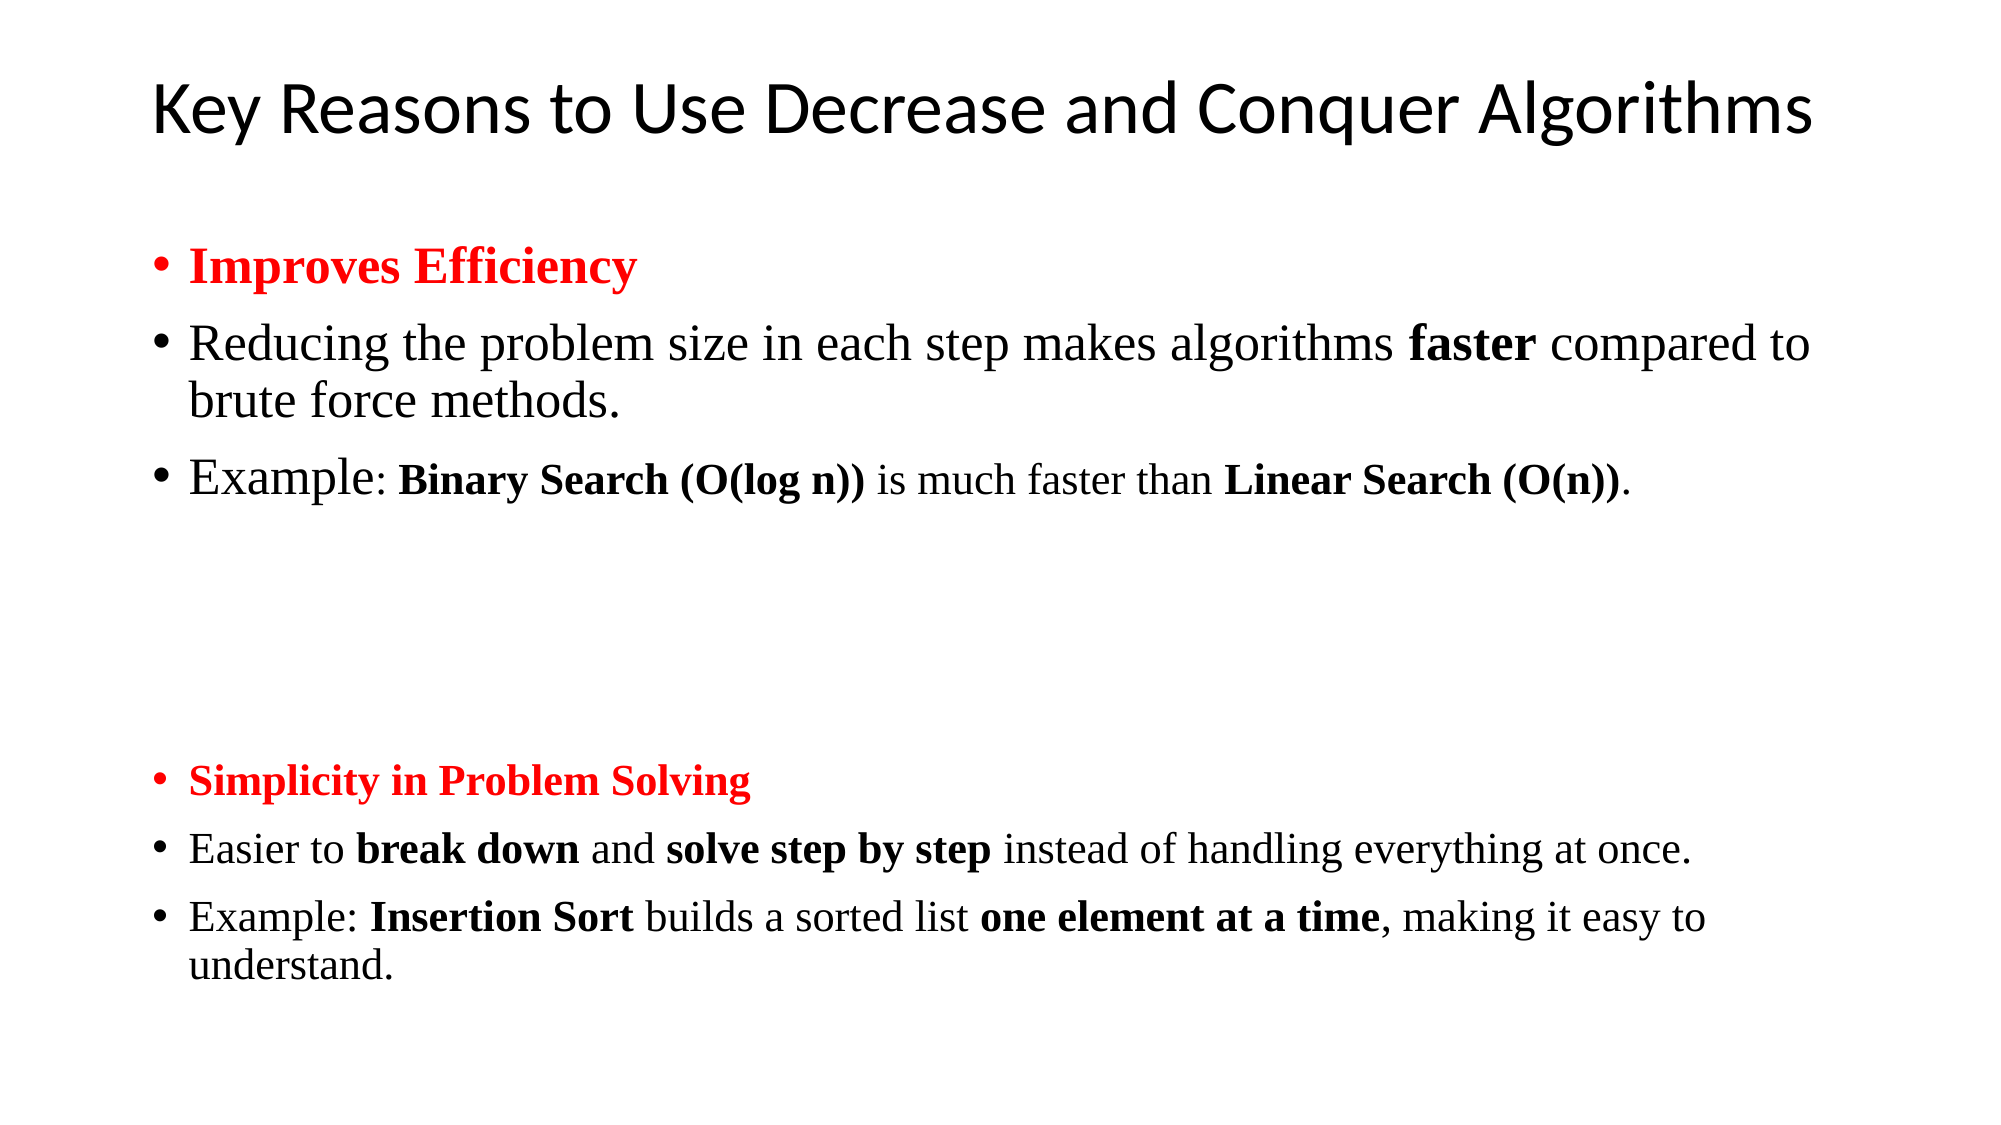

# Key Reasons to Use Decrease and Conquer Algorithms
Improves Efficiency
Reducing the problem size in each step makes algorithms faster compared to brute force methods.
Example: Binary Search (O(log n)) is much faster than Linear Search (O(n)).

Simplicity in Problem Solving
Easier to break down and solve step by step instead of handling everything at once.
Example: Insertion Sort builds a sorted list one element at a time, making it easy to understand.